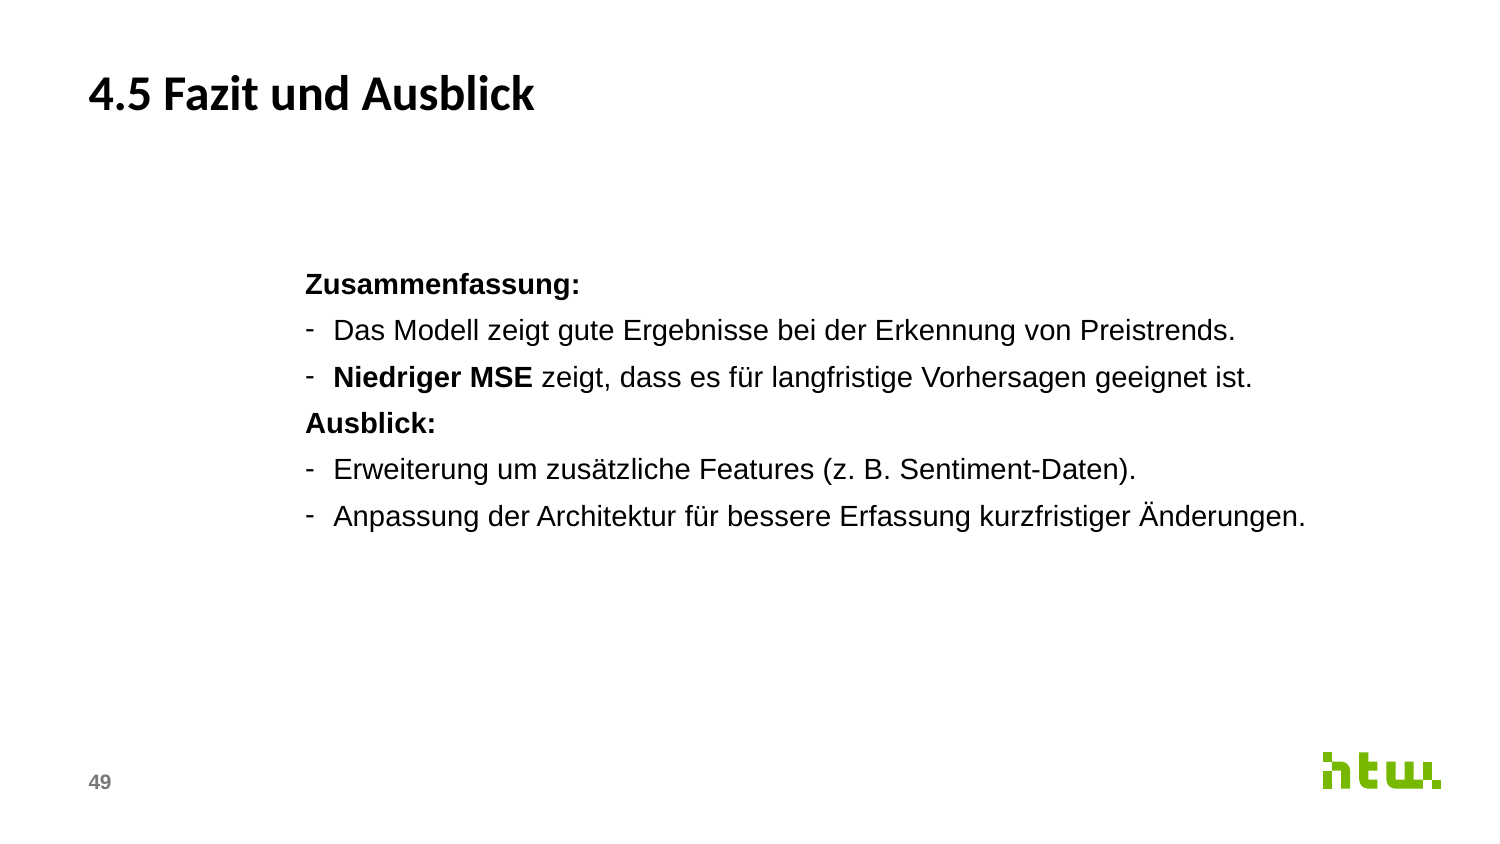

# 4.5 Fazit und Ausblick
Zusammenfassung:
Das Modell zeigt gute Ergebnisse bei der Erkennung von Preistrends.
Niedriger MSE zeigt, dass es für langfristige Vorhersagen geeignet ist.
Ausblick:
Erweiterung um zusätzliche Features (z. B. Sentiment-Daten).
Anpassung der Architektur für bessere Erfassung kurzfristiger Änderungen.
49